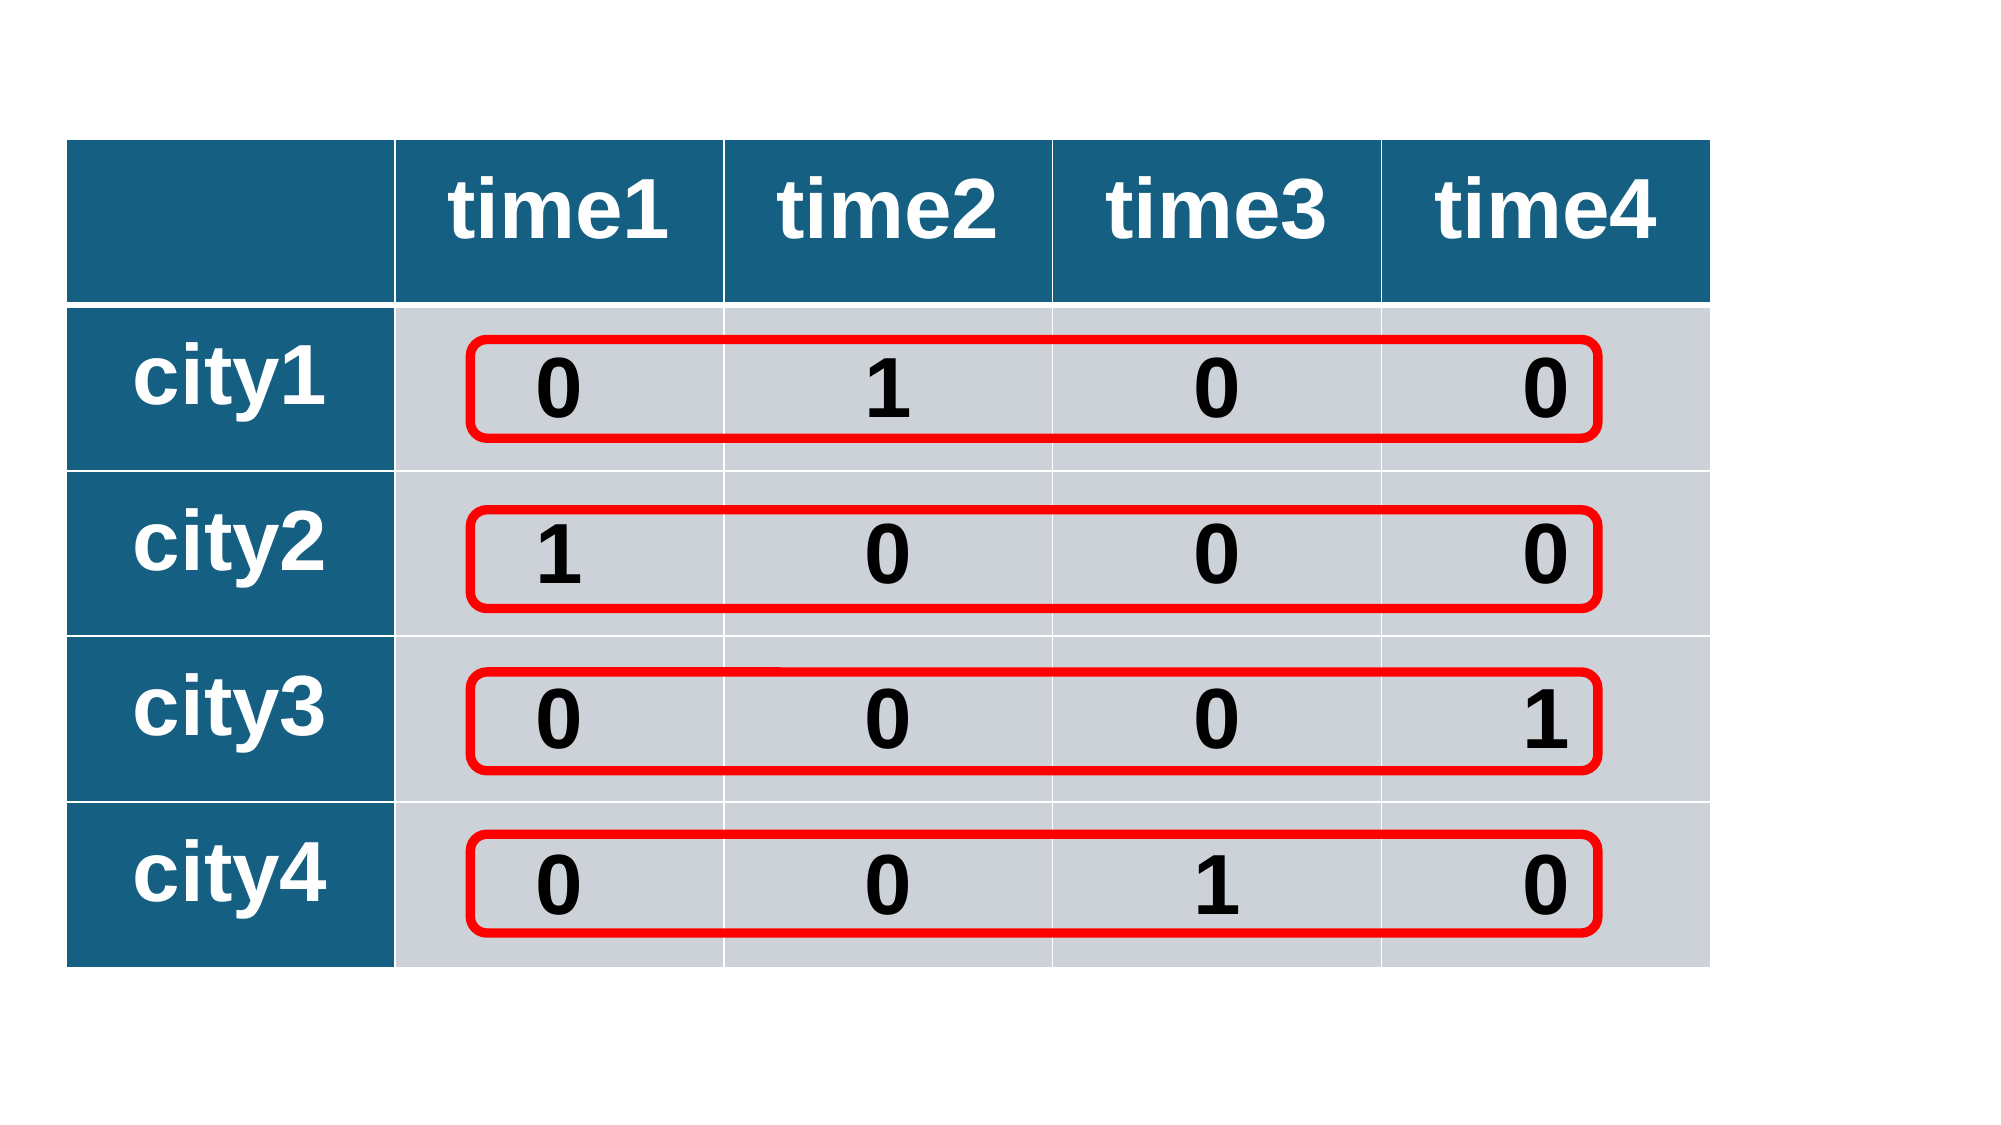

|  | time1 | time2 | time3 | time4 |
| --- | --- | --- | --- | --- |
| city1 | 0 | 1 | 0 | 0 |
| city2 | 1 | 0 | 0 | 0 |
| city3 | 0 | 0 | 0 | 1 |
| city4 | 0 | 0 | 1 | 0 |